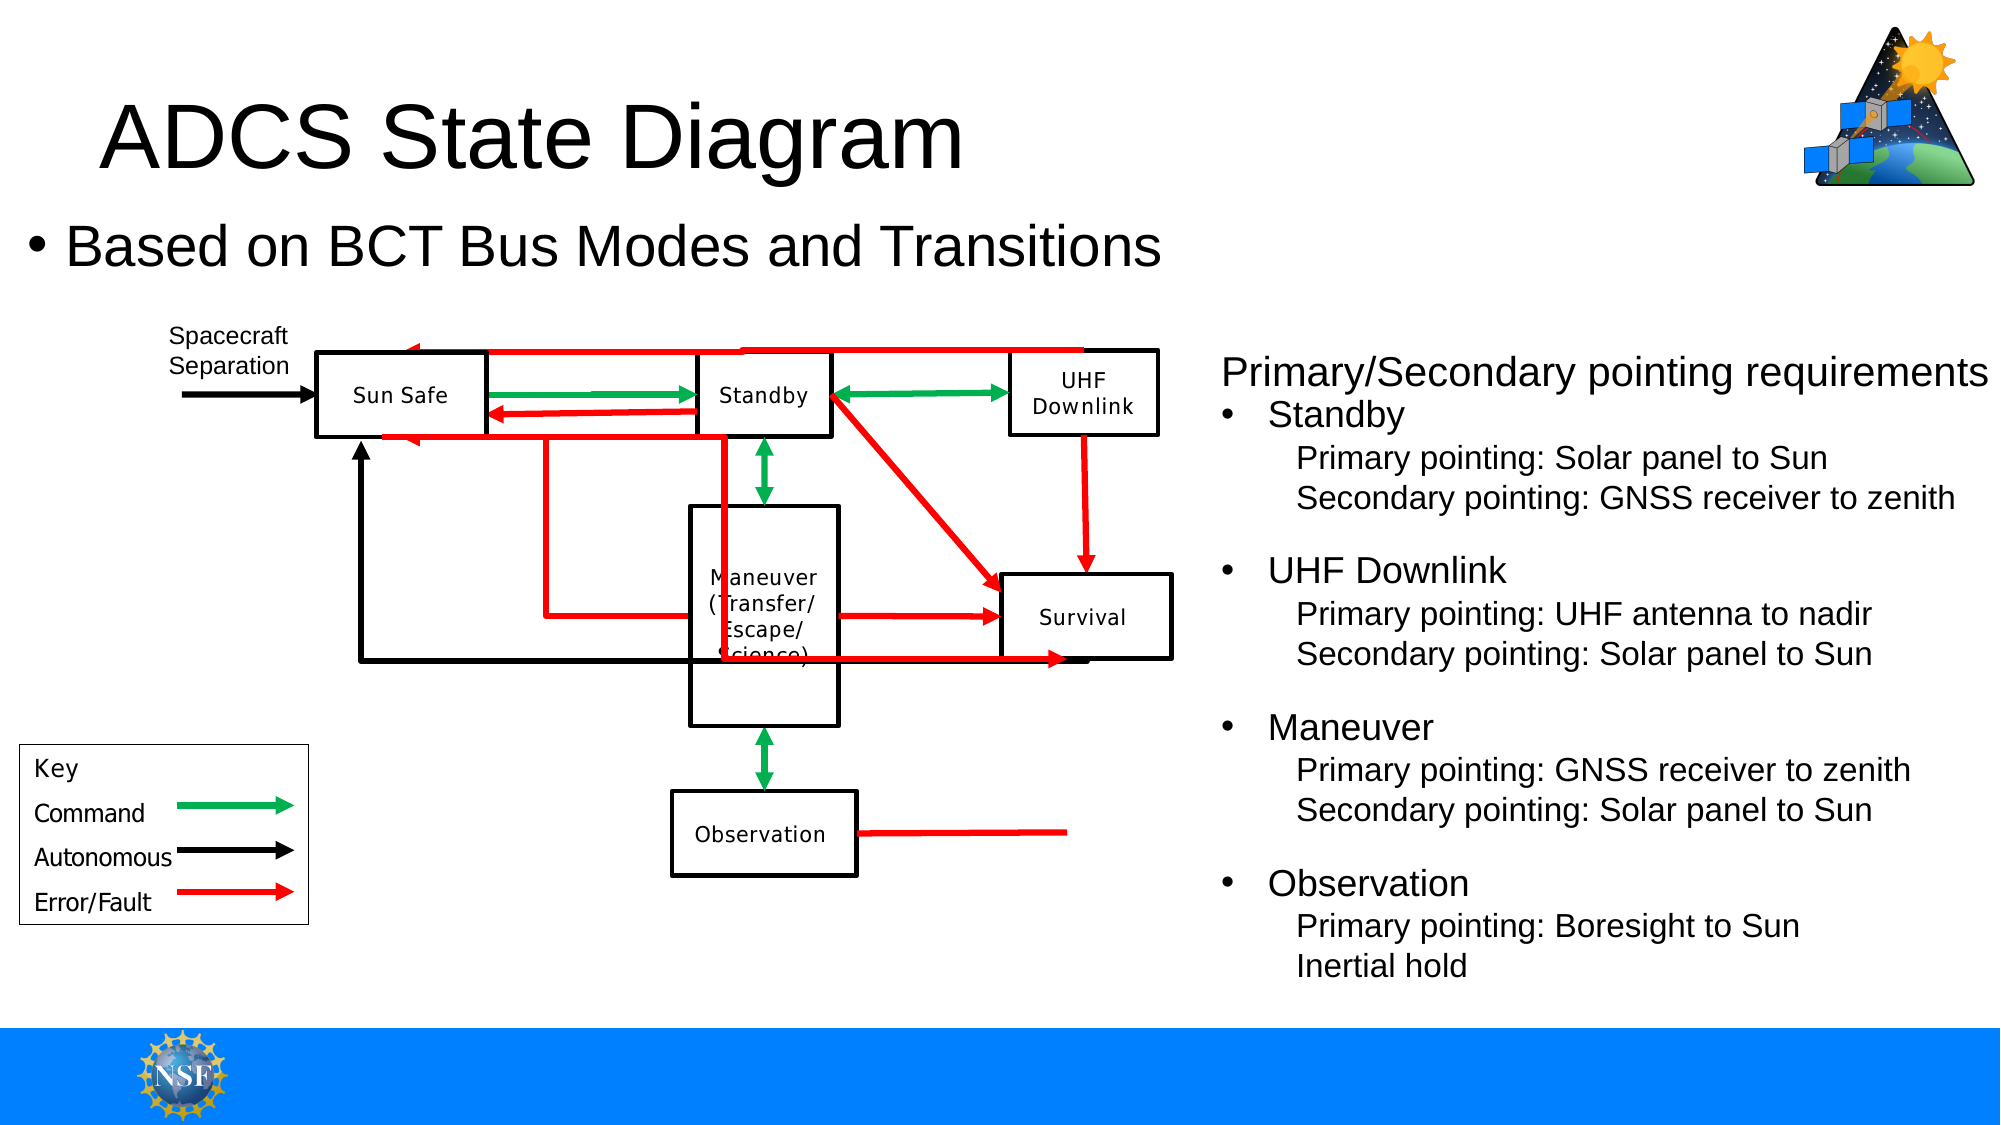

# ADCS State Diagram
Based on BCT Bus Modes and Transitions
Spacecraft Separation

UHF Downlink
Standby
Observation
Maneuver
(Transfer/
Escape/
Science)
Sun Safe
Survival
Primary/Secondary pointing requirements
Standby
Primary pointing: Solar panel to Sun
Secondary pointing: GNSS receiver to zenith

UHF Downlink
Primary pointing: UHF antenna to nadir
Secondary pointing: Solar panel to Sun

Maneuver
Primary pointing: GNSS receiver to zenith
Secondary pointing: Solar panel to Sun

Observation
Primary pointing: Boresight to Sun
Inertial hold

Key
Command
Autonomous
Error/Fault